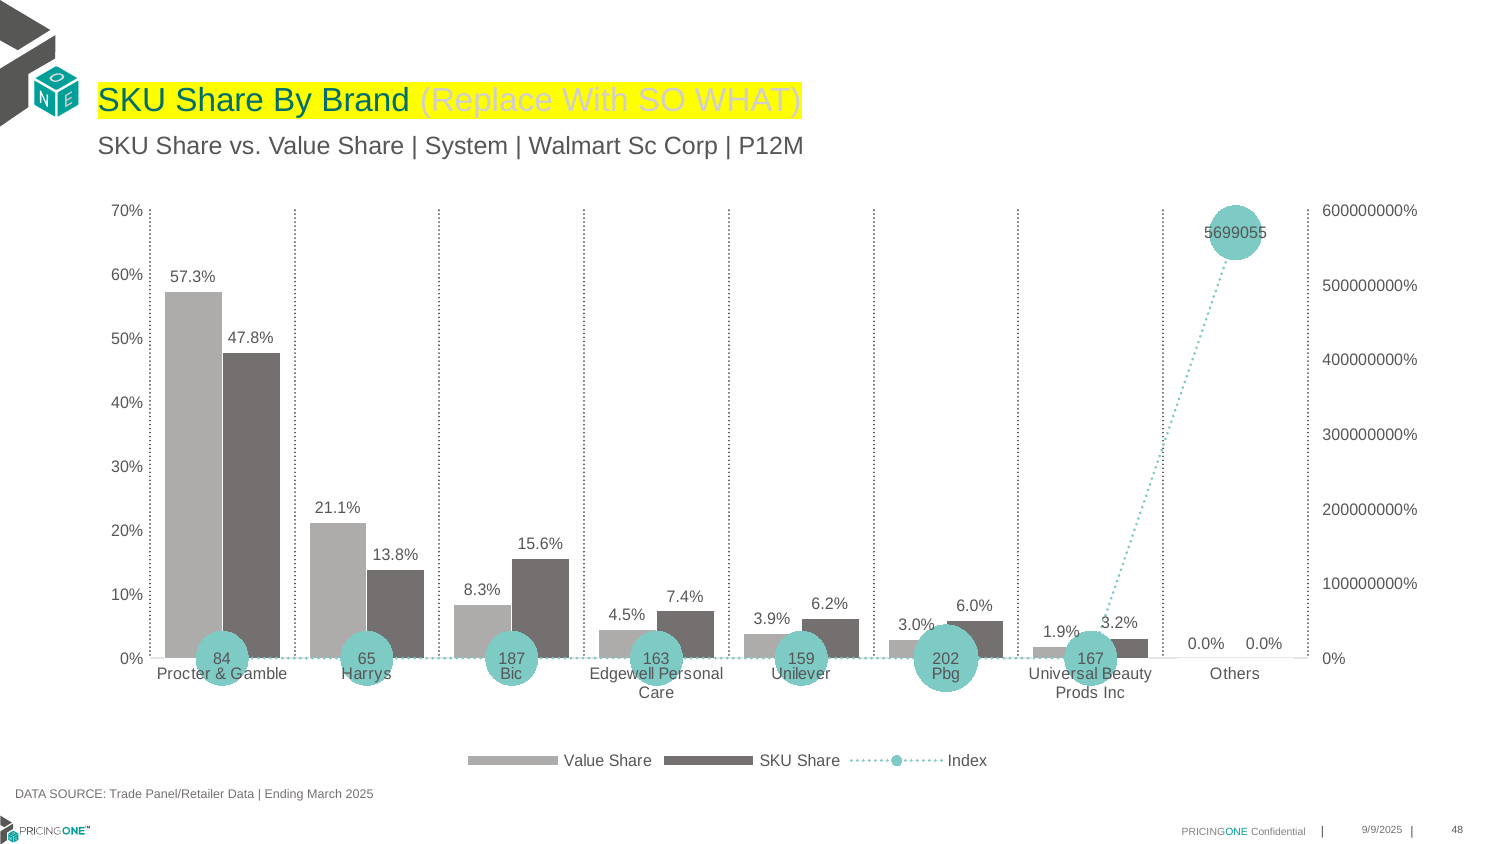

# SKU Share By Brand (Replace With SO WHAT)
SKU Share vs. Value Share | System | Walmart Sc Corp | P12M

### Chart

| Category | Value Share | SKU Share | Index |
|---|---|---|---|
| Procter & Gamble | 0.5727952101920154 | 0.47847358121330863 | 83.53309746652948 |
| Harrys | 0.21145741906350762 | 0.1383561643835618 | 65.42979905661711 |
| Bic | 0.08338417232273852 | 0.155577299412916 | 186.57893348242865 |
| Edgewell Personal Care | 0.04516174181322583 | 0.07377690802348343 | 163.36152030761025 |
| Unilever | 0.03871964277936093 | 0.06164383561643842 | 159.20558969954385 |
| Pbg | 0.02955232095603317 | 0.05968688845401179 | 201.97022272061707 |
| Universal Beauty Prods Inc | 0.01892083967164603 | 0.03150684931506853 | 166.5192975673451 |
| Others | 3.4338101081377195e-09 | 0.0001956947162426617 | 5699054.696673197 |
DATA SOURCE: Trade Panel/Retailer Data | Ending March 2025

9/9/2025
48